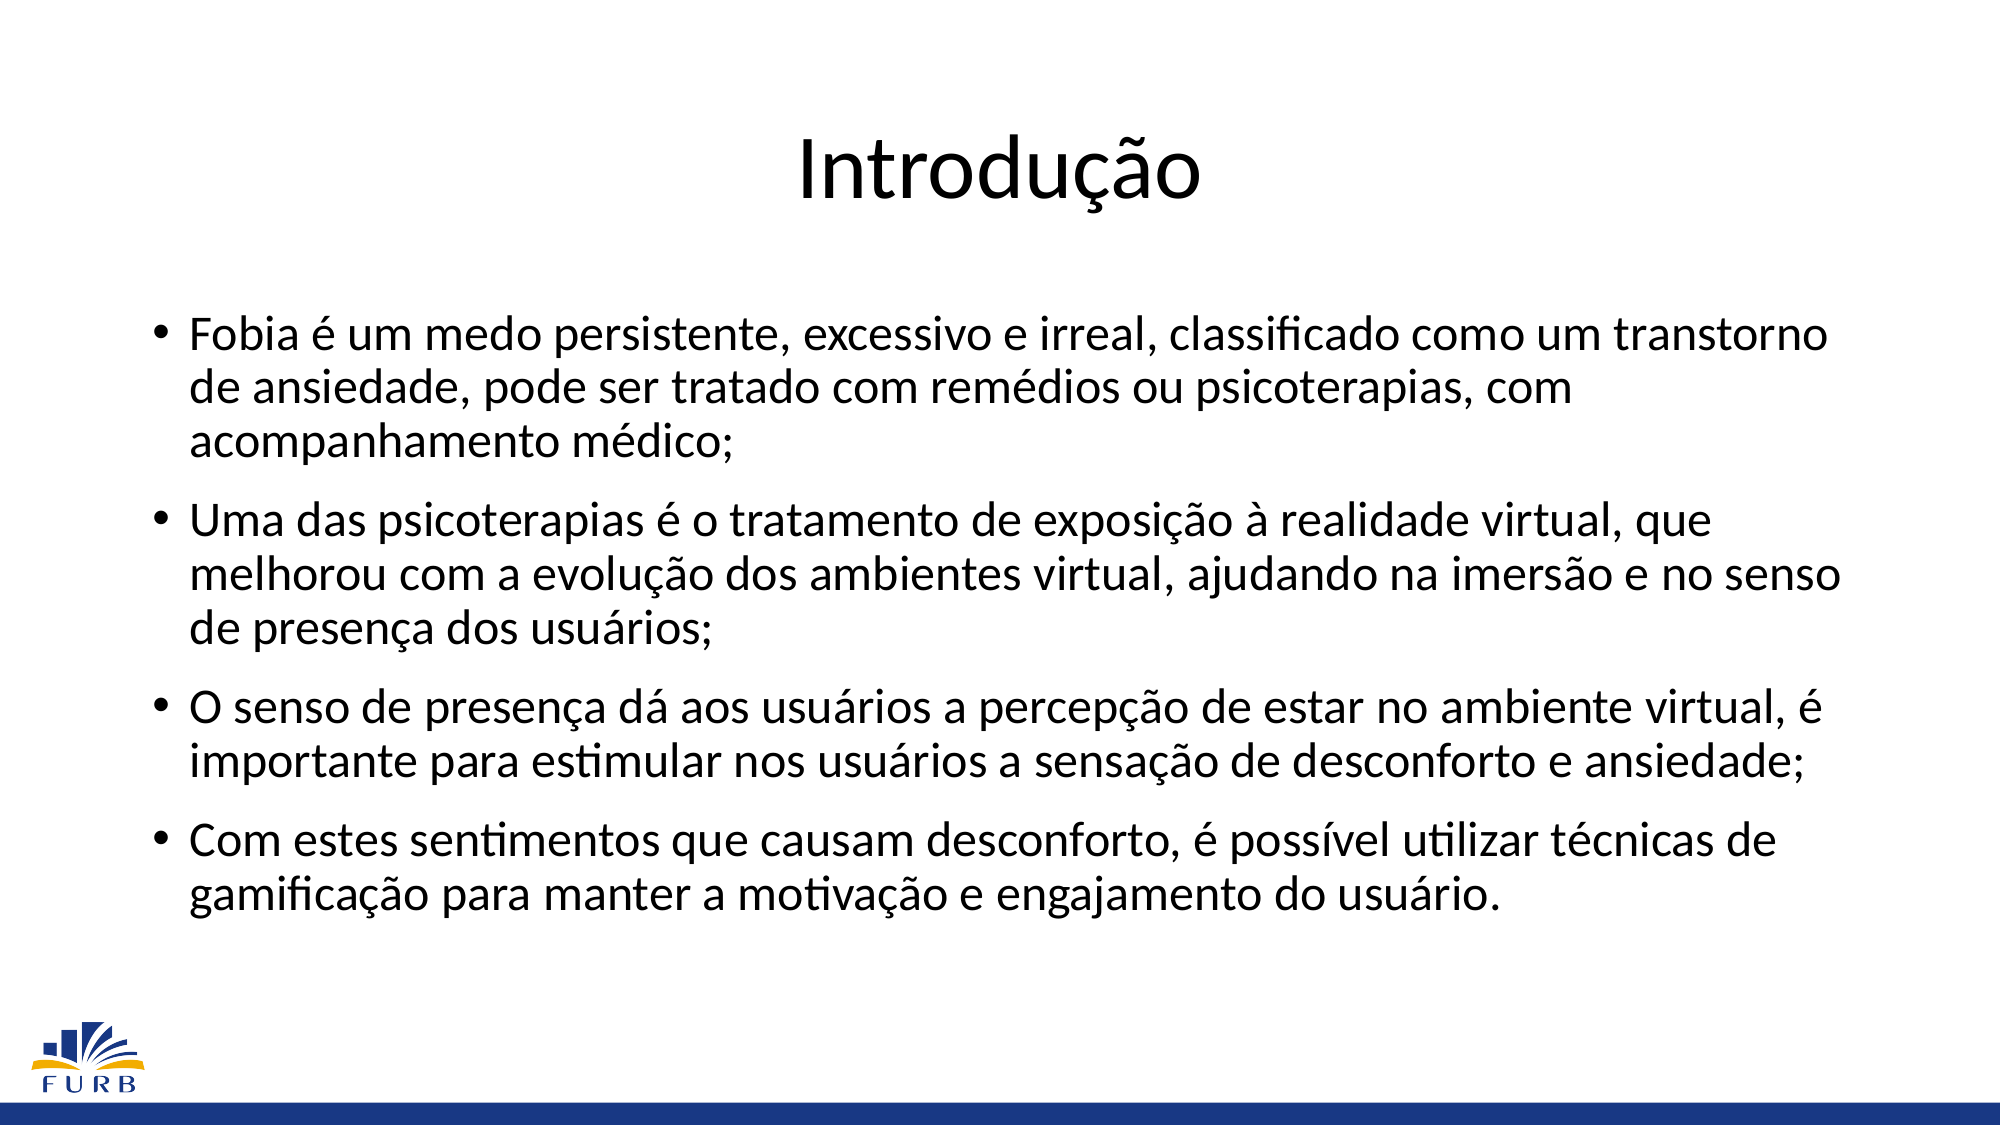

# Introdução
Fobia é um medo persistente, excessivo e irreal, classificado como um transtorno de ansiedade, pode ser tratado com remédios ou psicoterapias, com acompanhamento médico;
Uma das psicoterapias é o tratamento de exposição à realidade virtual, que melhorou com a evolução dos ambientes virtual, ajudando na imersão e no senso de presença dos usuários;
O senso de presença dá aos usuários a percepção de estar no ambiente virtual, é importante para estimular nos usuários a sensação de desconforto e ansiedade;
Com estes sentimentos que causam desconforto, é possível utilizar técnicas de gamificação para manter a motivação e engajamento do usuário.